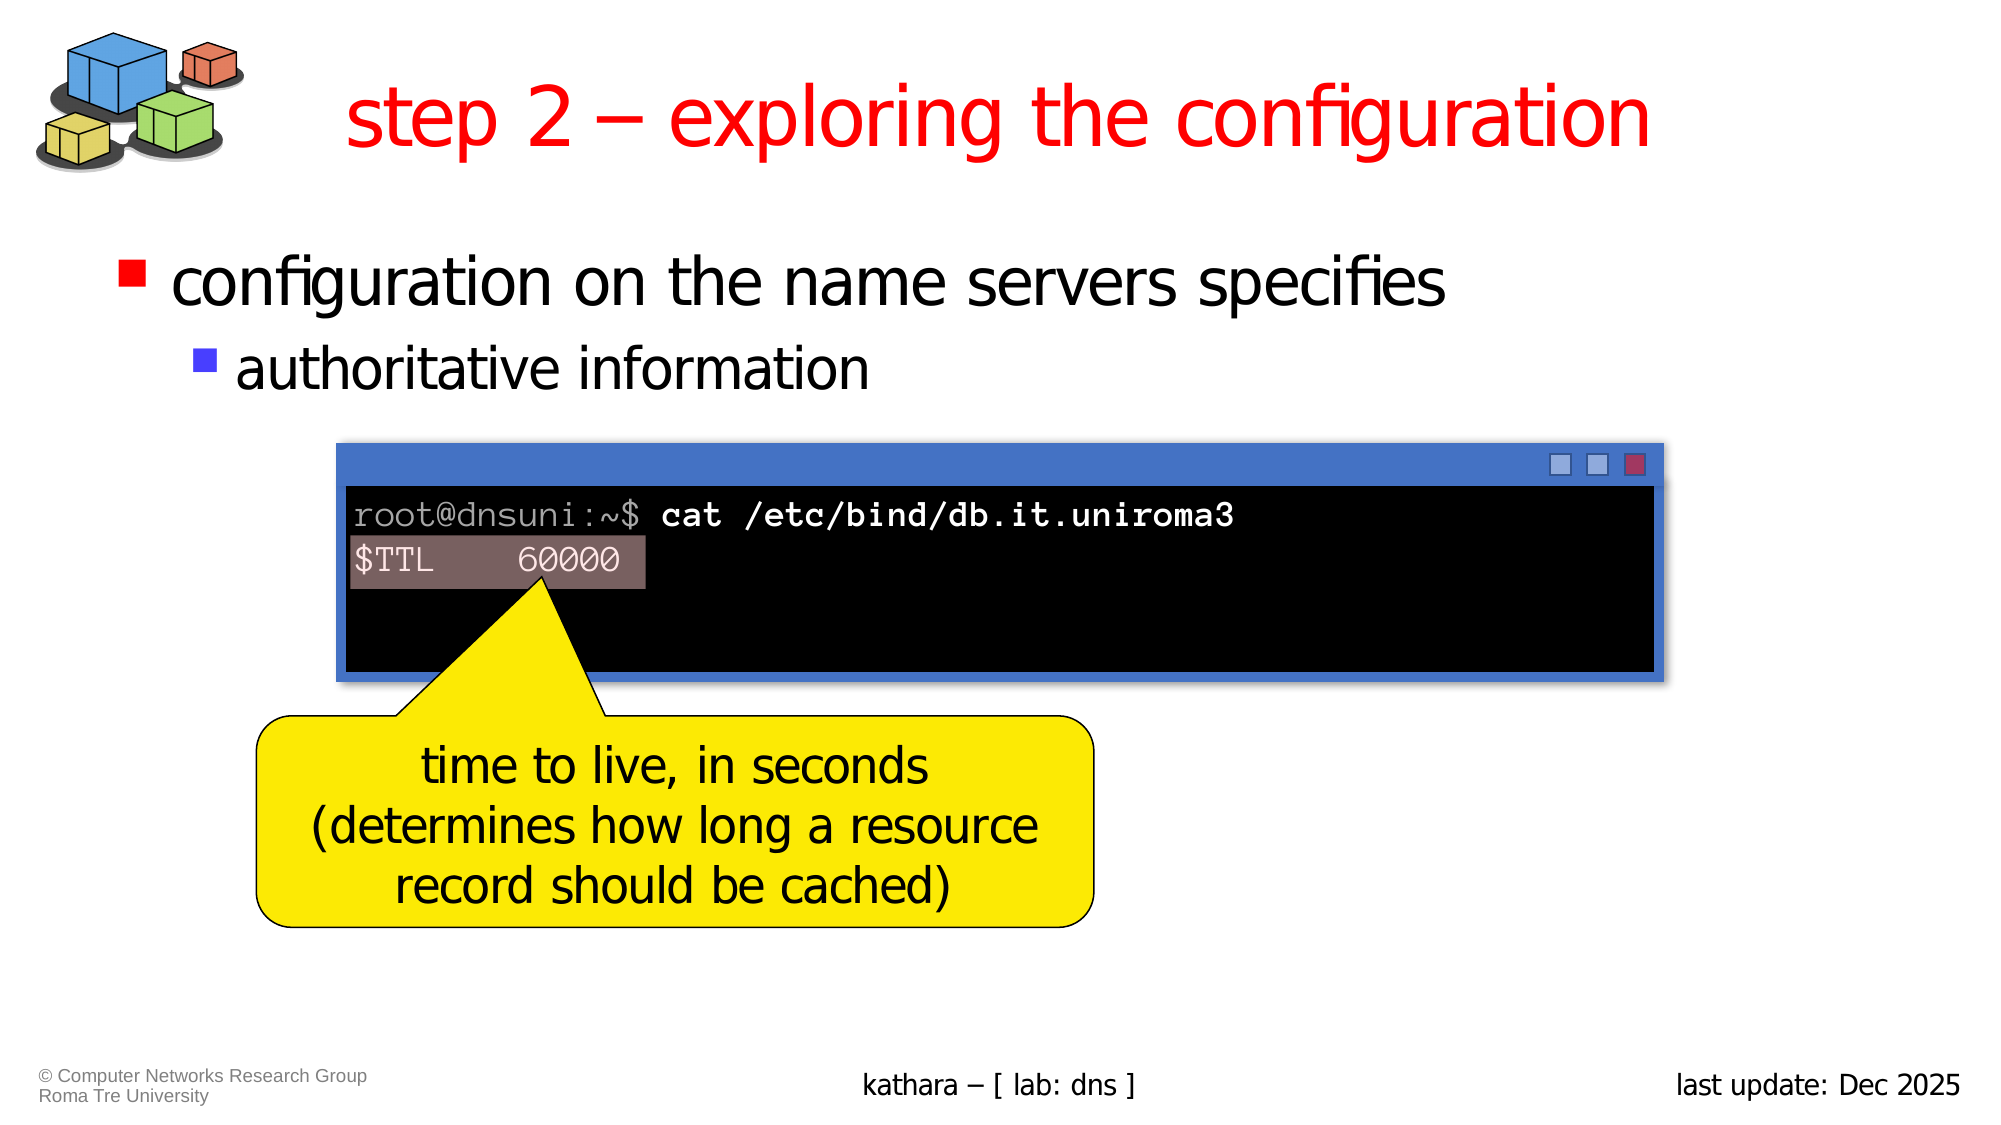

# step 2 – exploring the configuration
configuration on the name servers specifies
authoritative information

root@dnsuni:~$ cat /etc/bind/db.it.uniroma3
$TTL    60000

time to live, in seconds (determines how long a resource record should be cached)
kathara – [ lab: dns ]
last update: Dec 2025